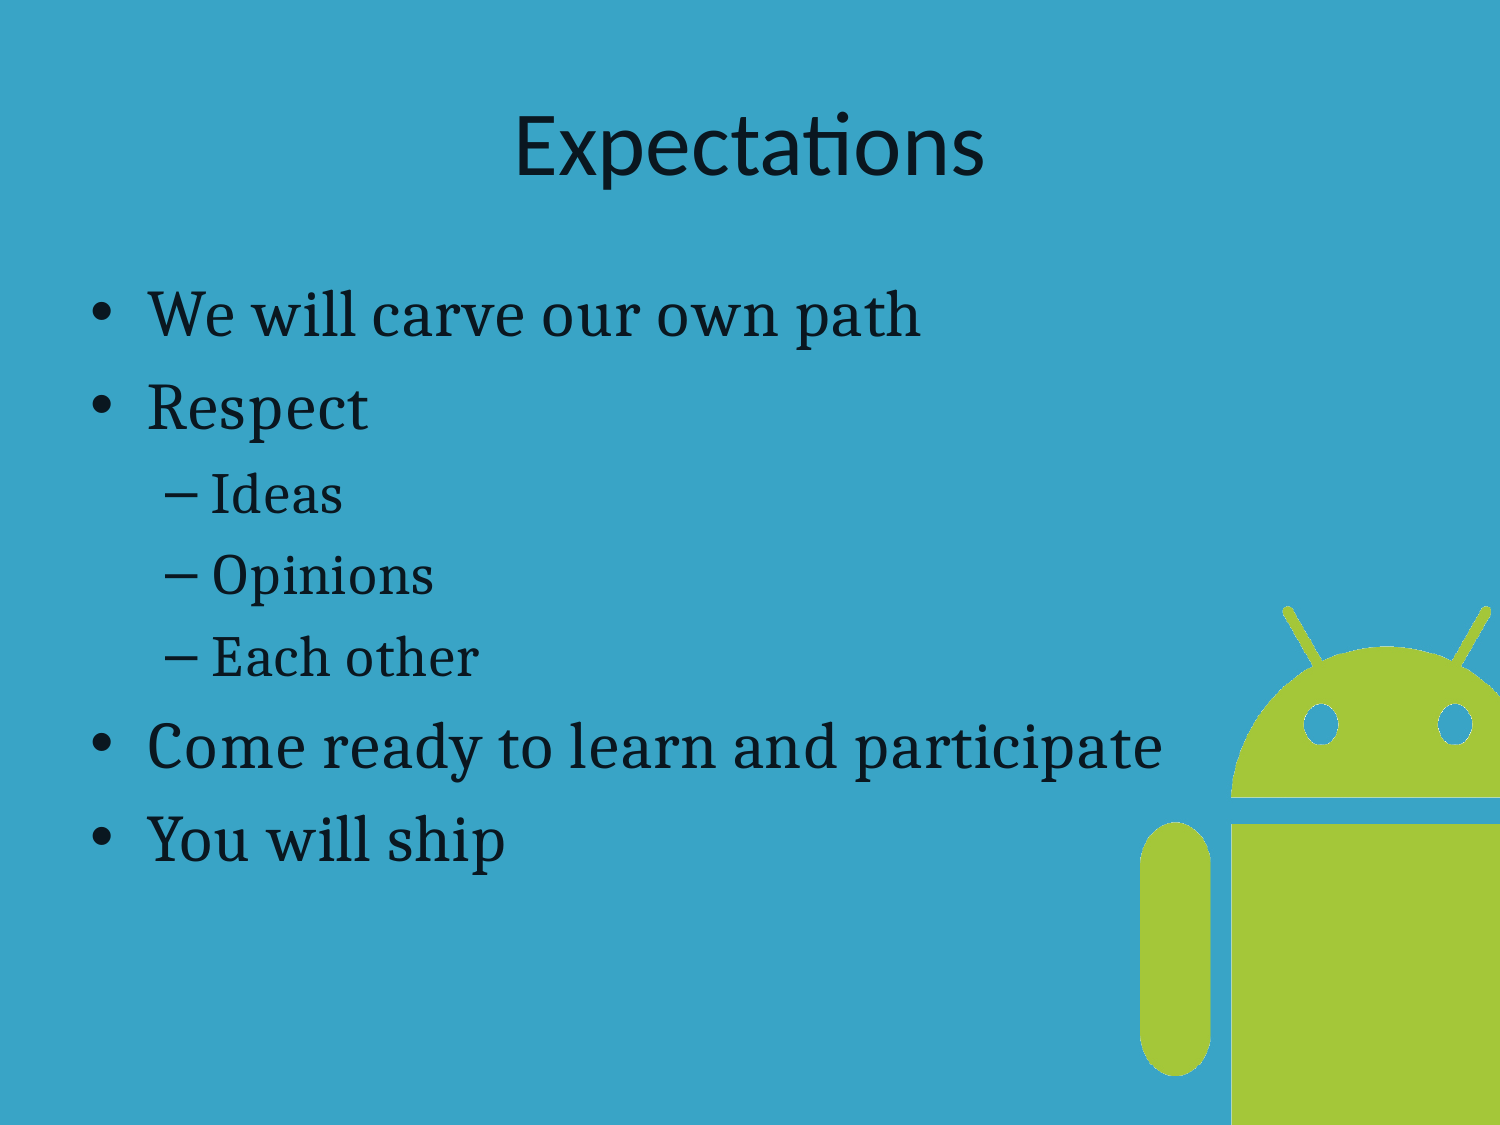

# Expectations
We will carve our own path
Respect
Ideas
Opinions
Each other
Come ready to learn and participate
You will ship